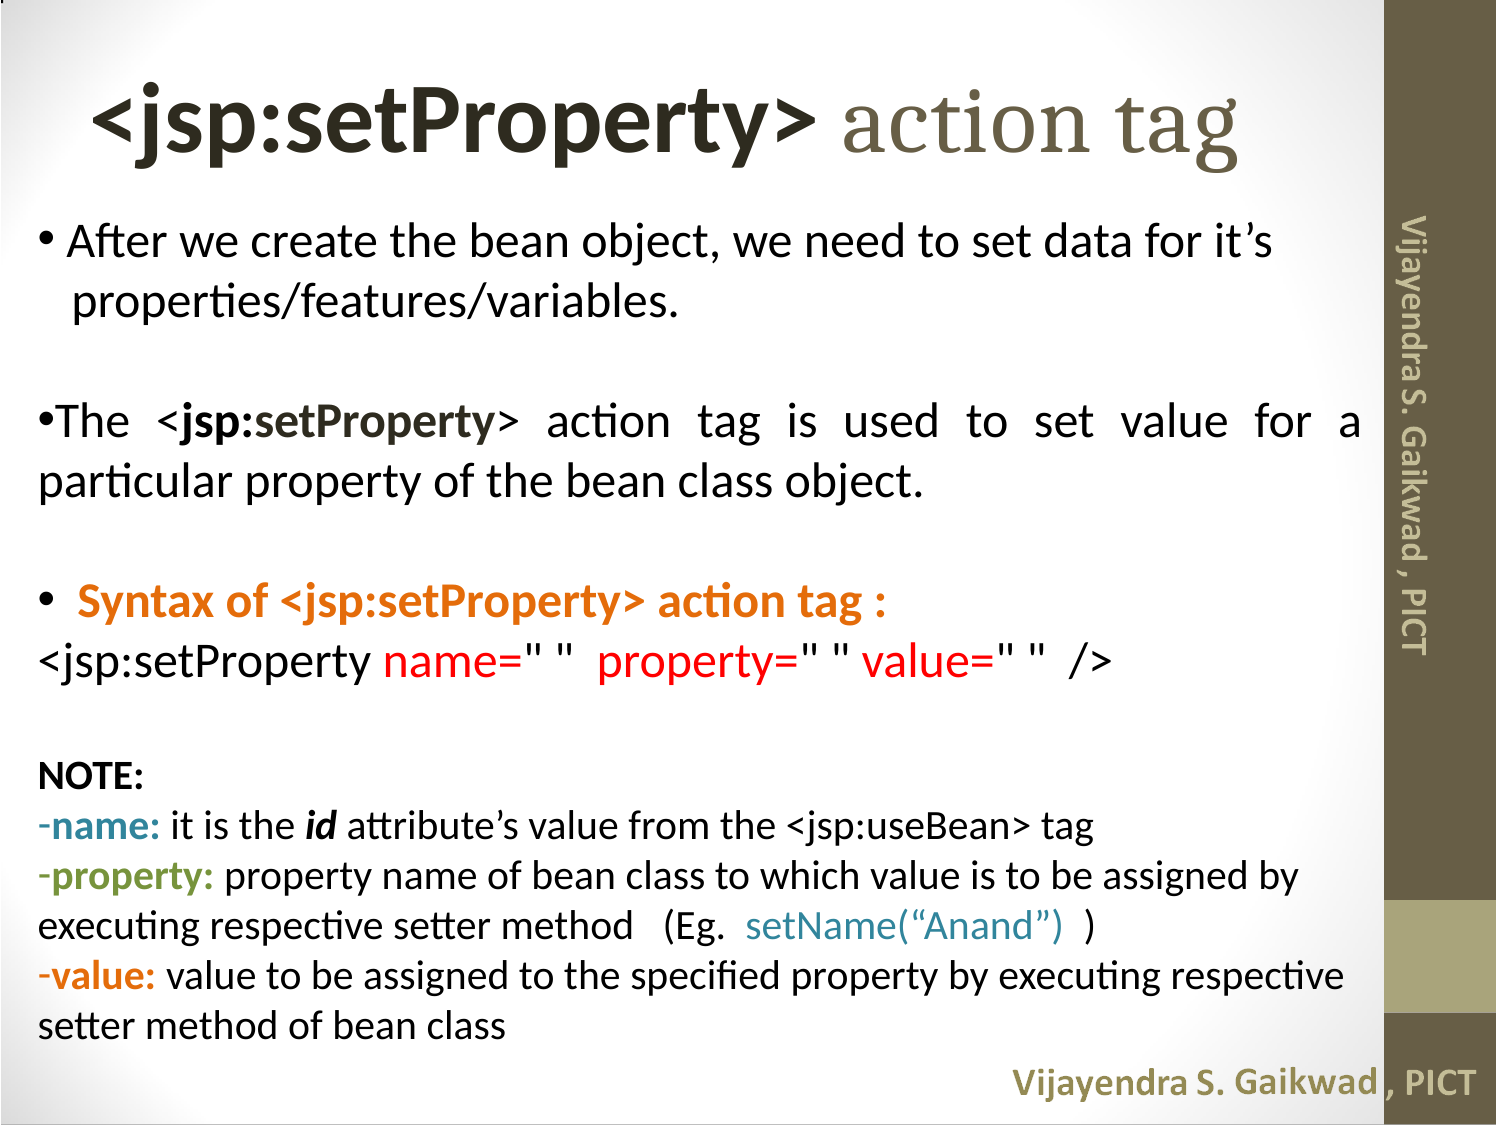

# <jsp:setProperty> action tag
 After we create the bean object, we need to set data for it’s
   properties/features/variables.

The <jsp:setProperty> action tag is used to set value for a particular property of the bean class object.

  Syntax of <jsp:setProperty> action tag :
<jsp:setProperty name=" "  property=" " value=" "  />

NOTE:
name: it is the id attribute’s value from the <jsp:useBean> tag
property: property name of bean class to which value is to be assigned by executing respective setter method   (Eg.  setName(“Anand”)  )
value: value to be assigned to the specified property by executing respective setter method of bean class